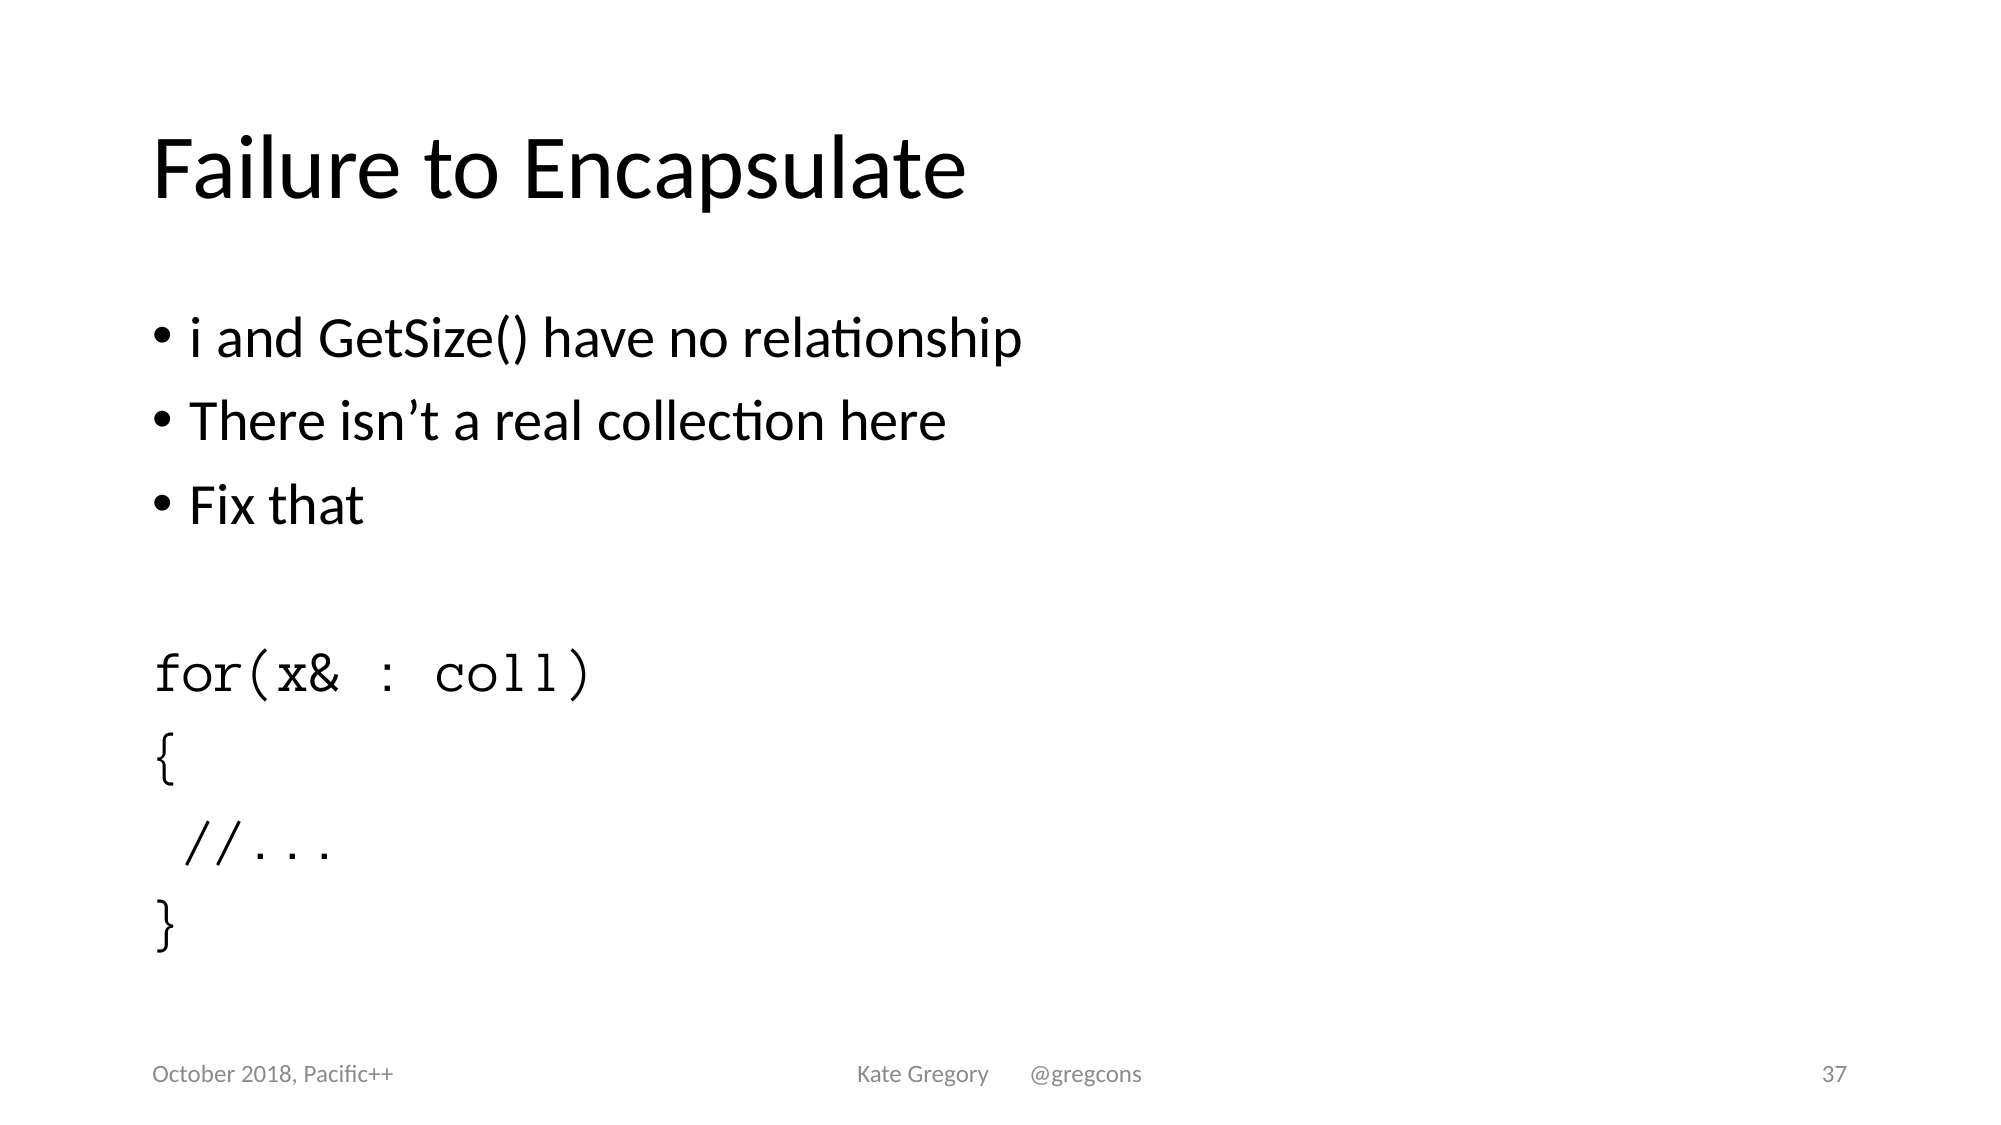

# Failure to Encapsulate
i and GetSize() have no relationship
There isn’t a real collection here
Fix that

for(x& : coll)
{
 //...
}

October 2018, Pacific++
Kate Gregory       @gregcons
37